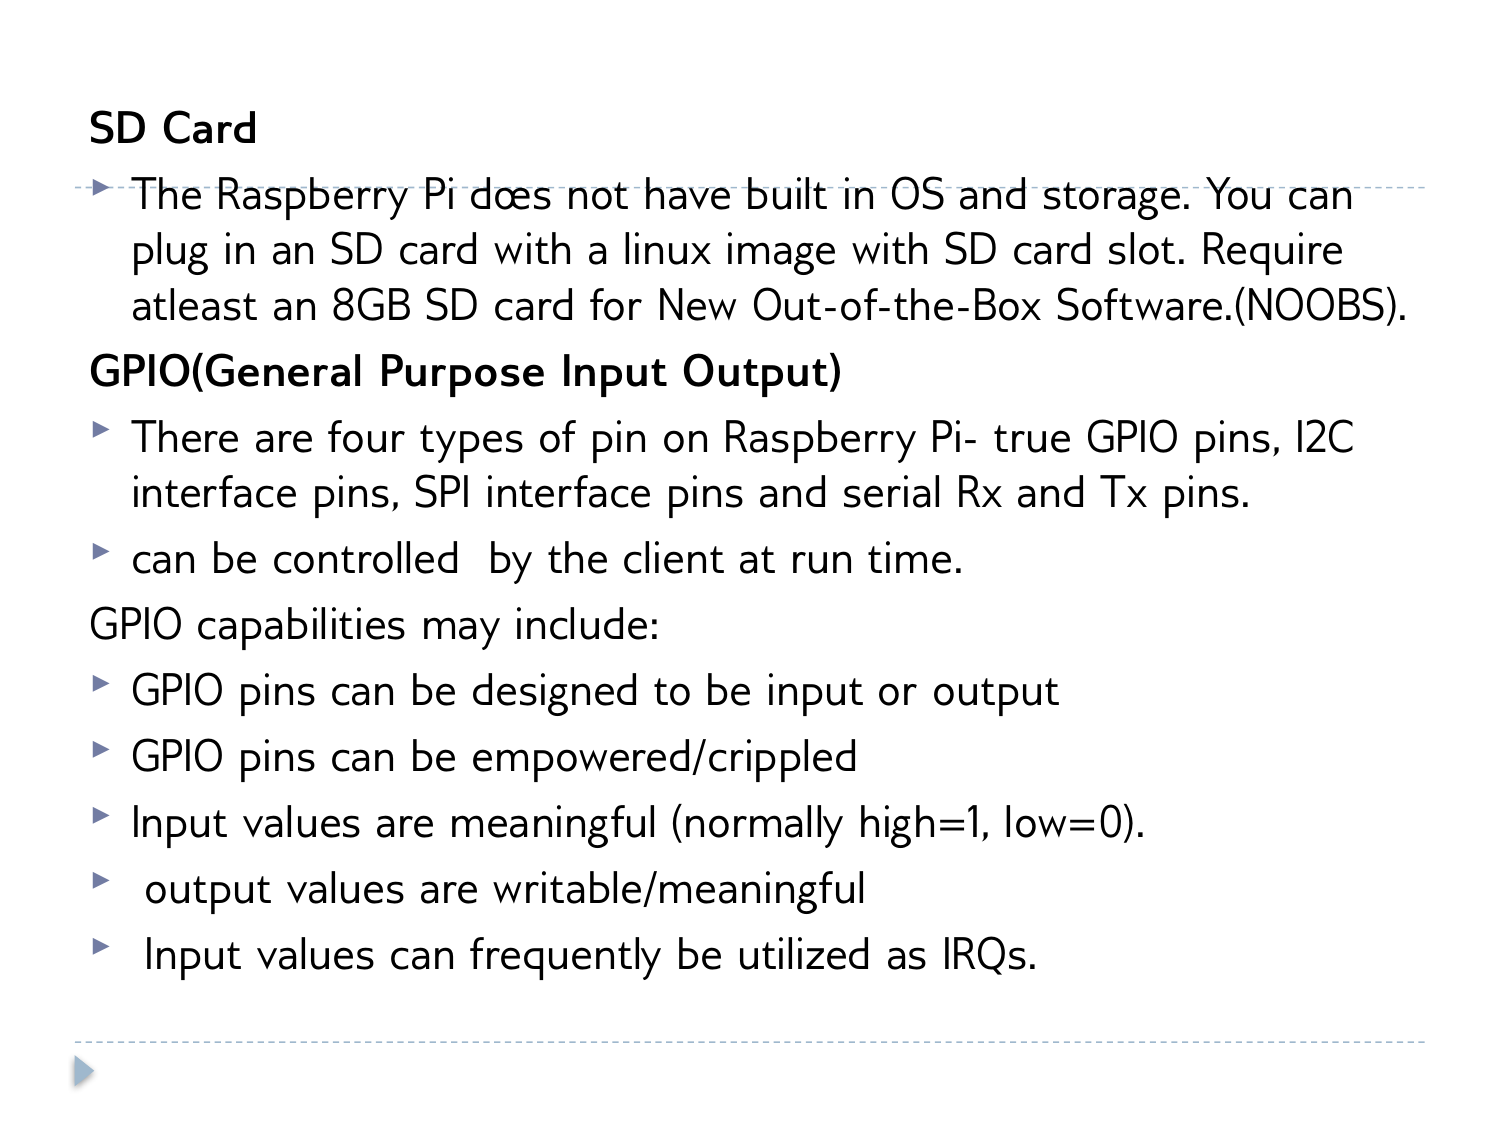

SD Card
The Raspberry Pi does not have built in OS and storage. You can plug in an SD card with a linux image with SD card slot. Require atleast an 8GB SD card for New Out-of-the-Box Software.(NOOBS).
GPIO(General Purpose Input Output)
There are four types of pin on Raspberry Pi- true GPIO pins, I2C interface pins, SPI interface pins and serial Rx and Tx pins.
can be controlled  by the client at run time.
GPIO capabilities may include:
GPIO pins can be designed to be input or output
GPIO pins can be empowered/crippled
Input values are meaningful (normally high=1, low=0).
 output values are writable/meaningful
 Input values can frequently be utilized as IRQs.